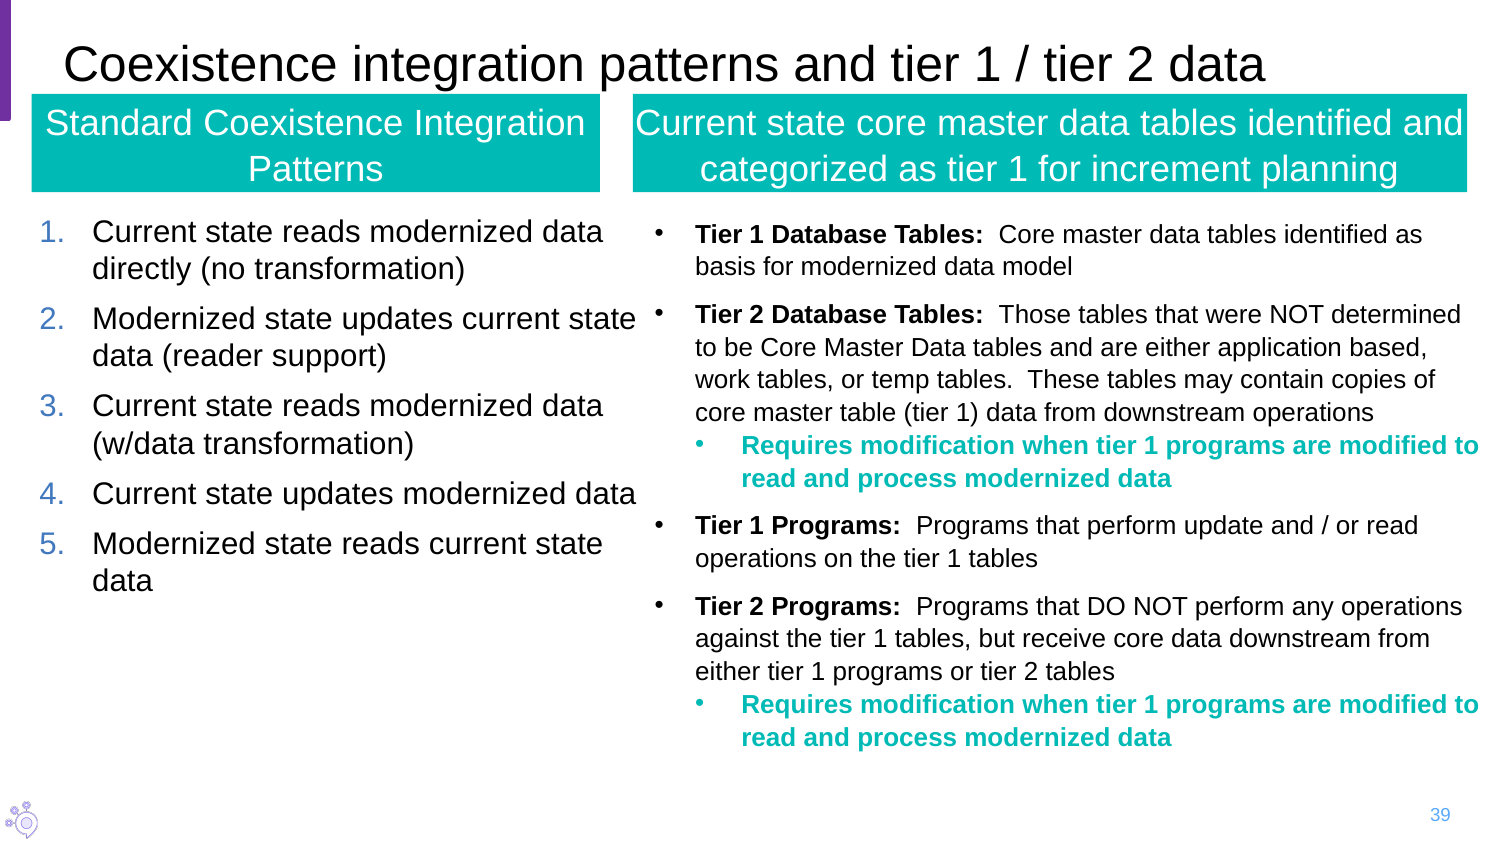

# Coexistence integration patterns and tier 1 / tier 2 data
Standard Coexistence Integration Patterns
Current state core master data tables identified and categorized as tier 1 for increment planning
Tier 1 Database Tables:  Core master data tables identified as basis for modernized data model

Tier 2 Database Tables:  Those tables that were NOT determined to be Core Master Data tables and are either application based, work tables, or temp tables.  These tables may contain copies of core master table (tier 1) data from downstream operations
Requires modification when tier 1 programs are modified to read and process modernized data

Tier 1 Programs:  Programs that perform update and / or read operations on the tier 1 tables

Tier 2 Programs:  Programs that DO NOT perform any operations against the tier 1 tables, but receive core data downstream from either tier 1 programs or tier 2 tables
Requires modification when tier 1 programs are modified to read and process modernized data

Current state reads modernized data directly (no transformation)
Modernized state updates current state data (reader support)
Current state reads modernized data (w/data transformation)
Current state updates modernized data
Modernized state reads current state data
39